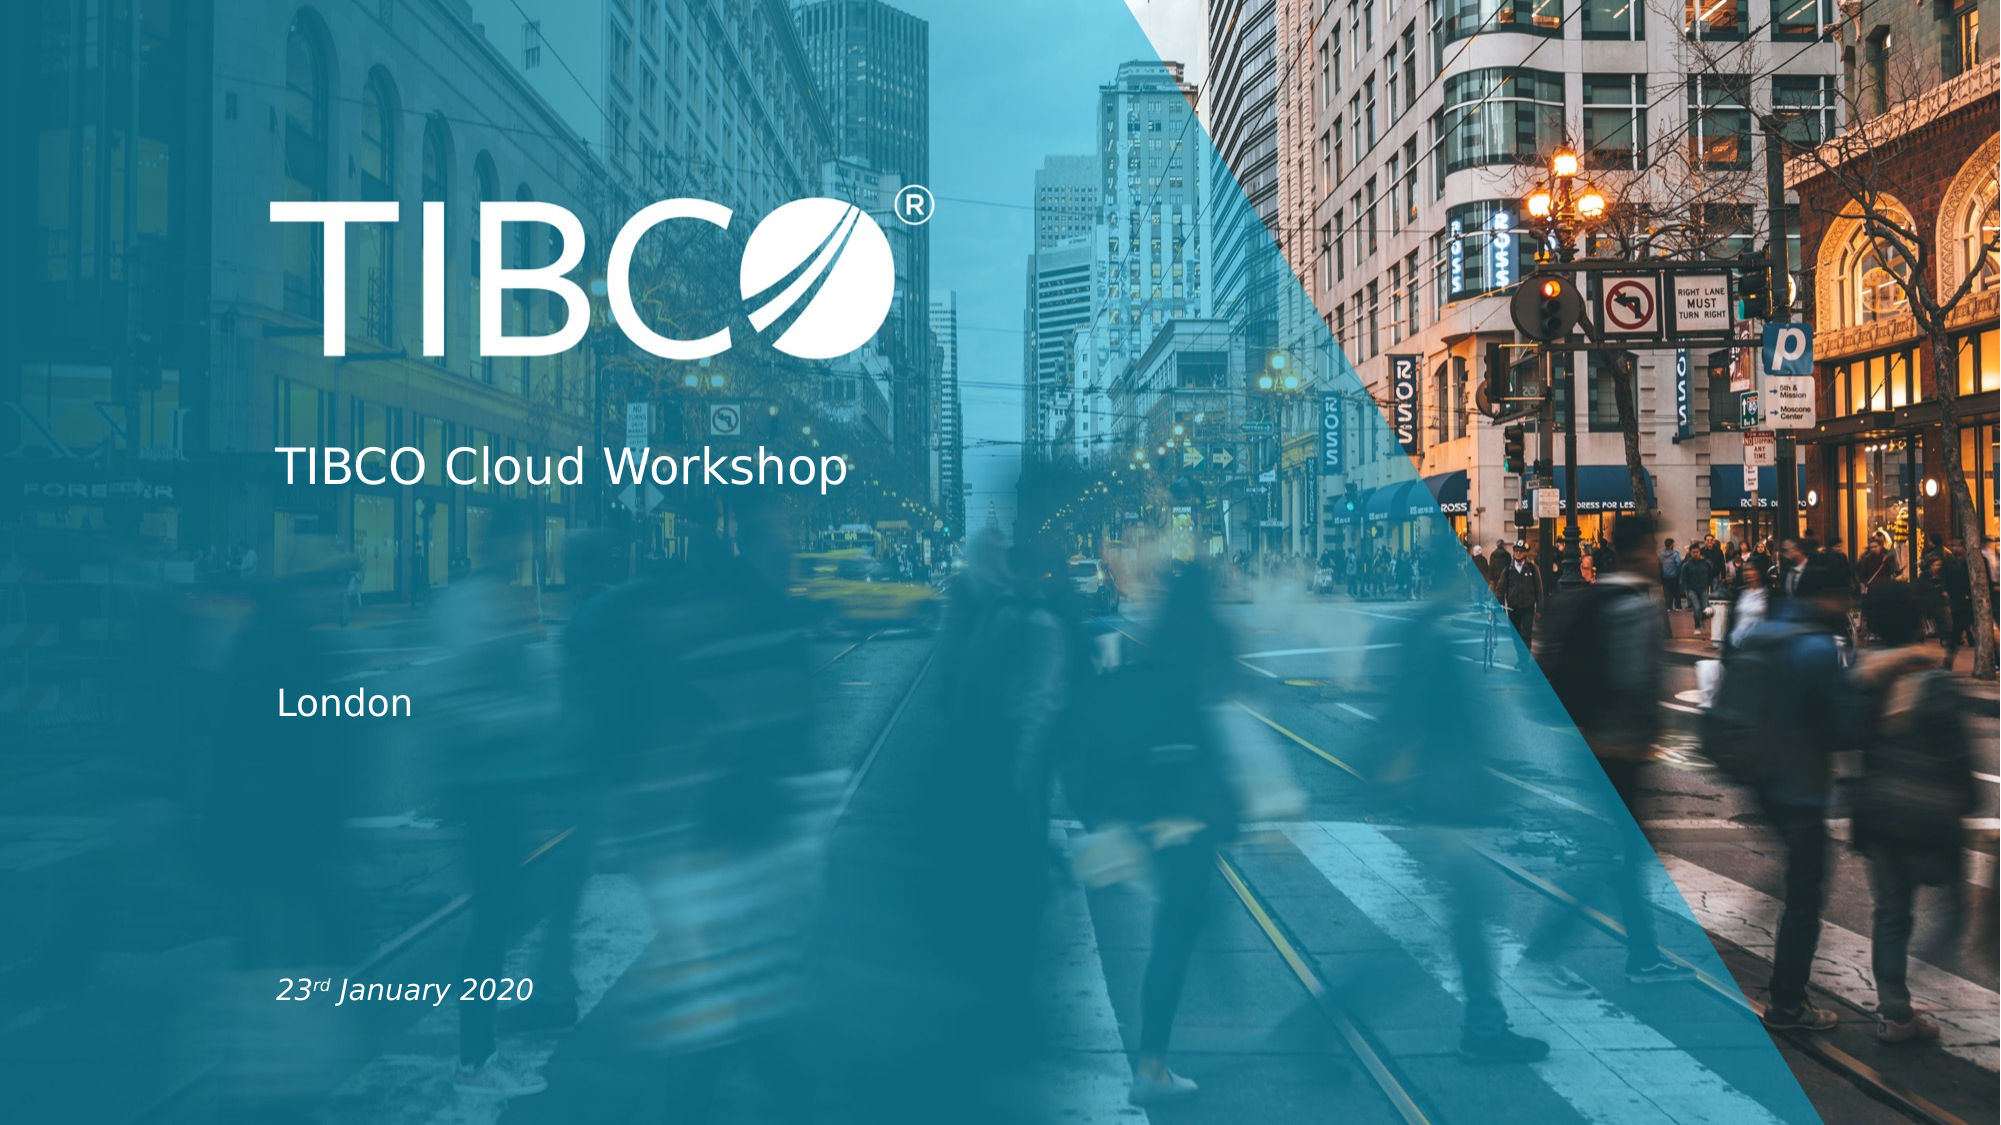

# TIBCO Cloud Workshop
London

23rd January 2020